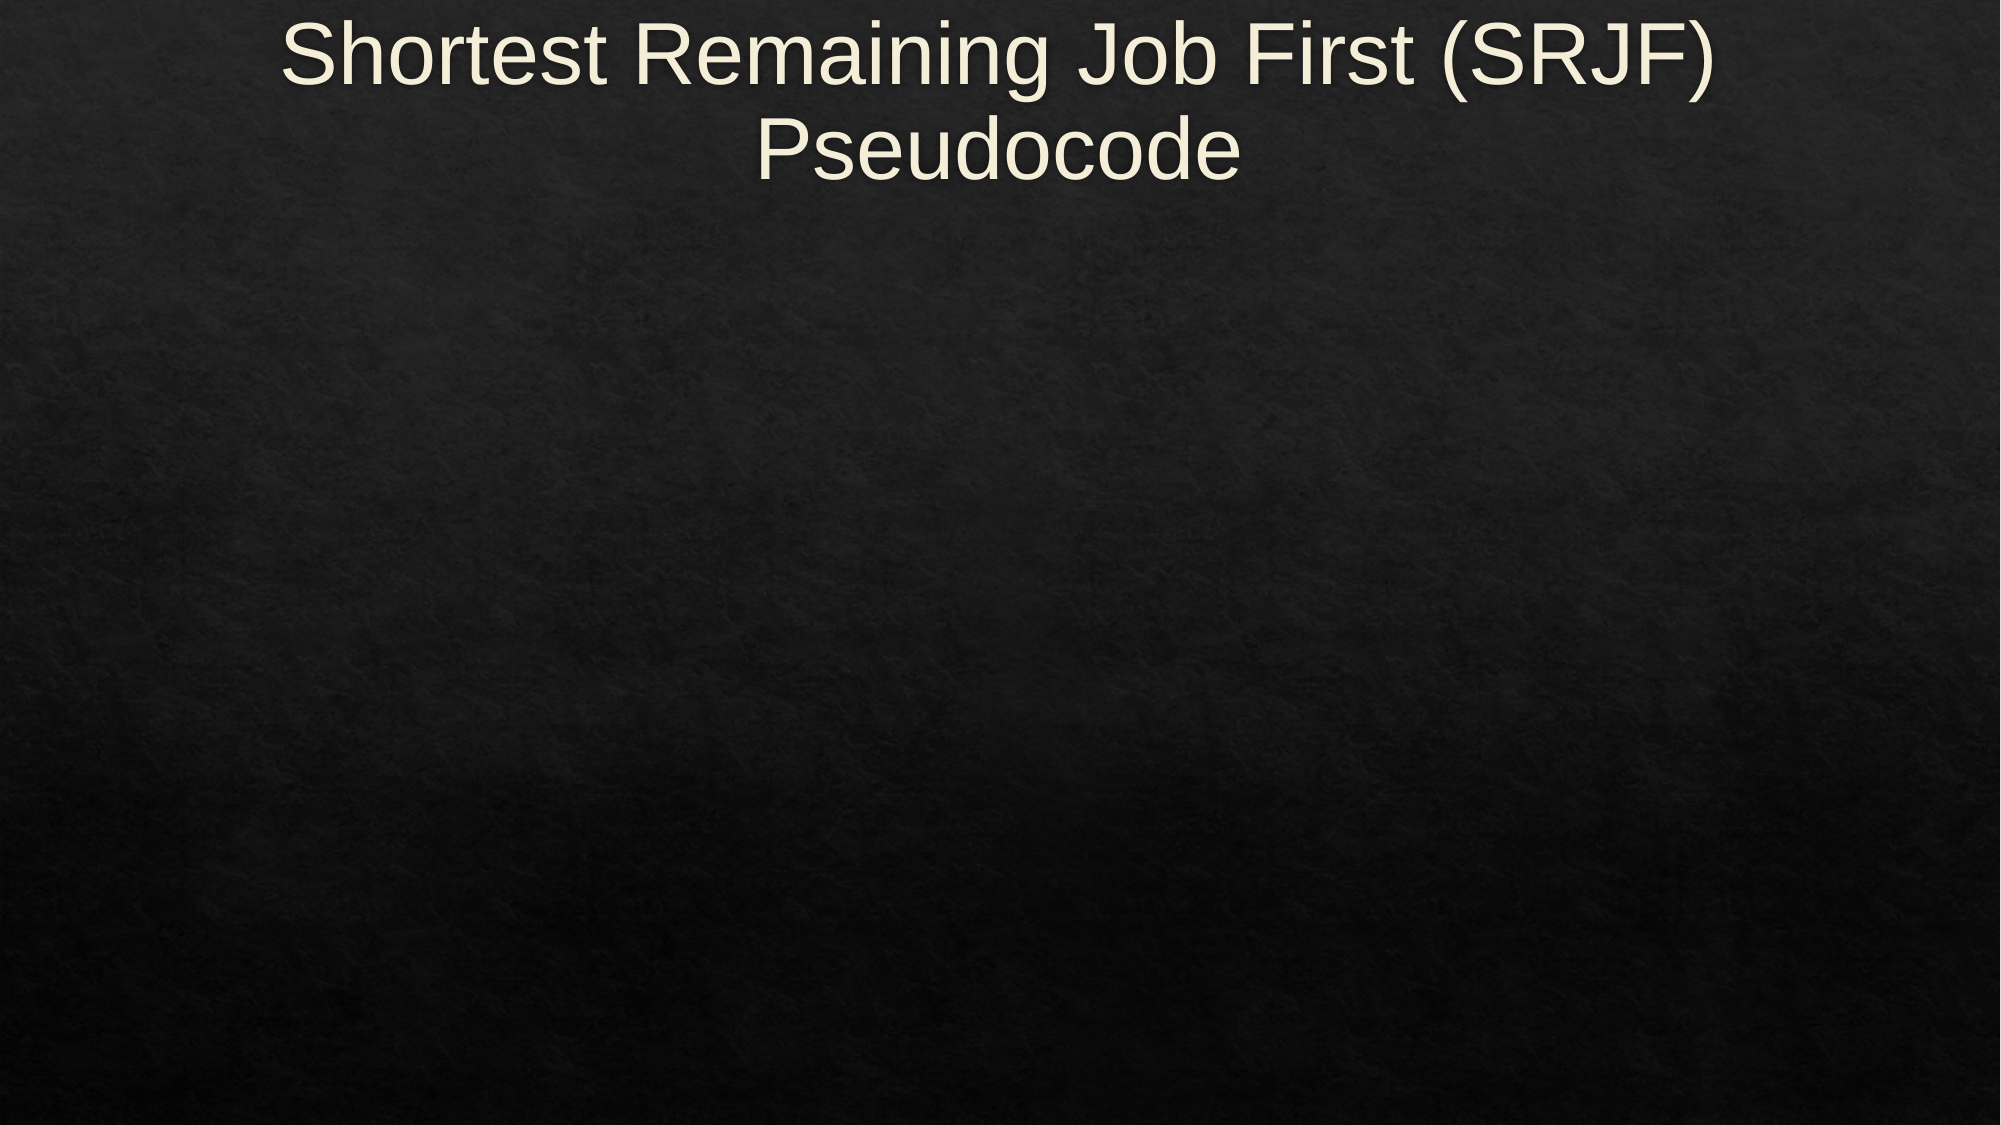

# Shortest Remaining Job First (SRJF) Pseudocode